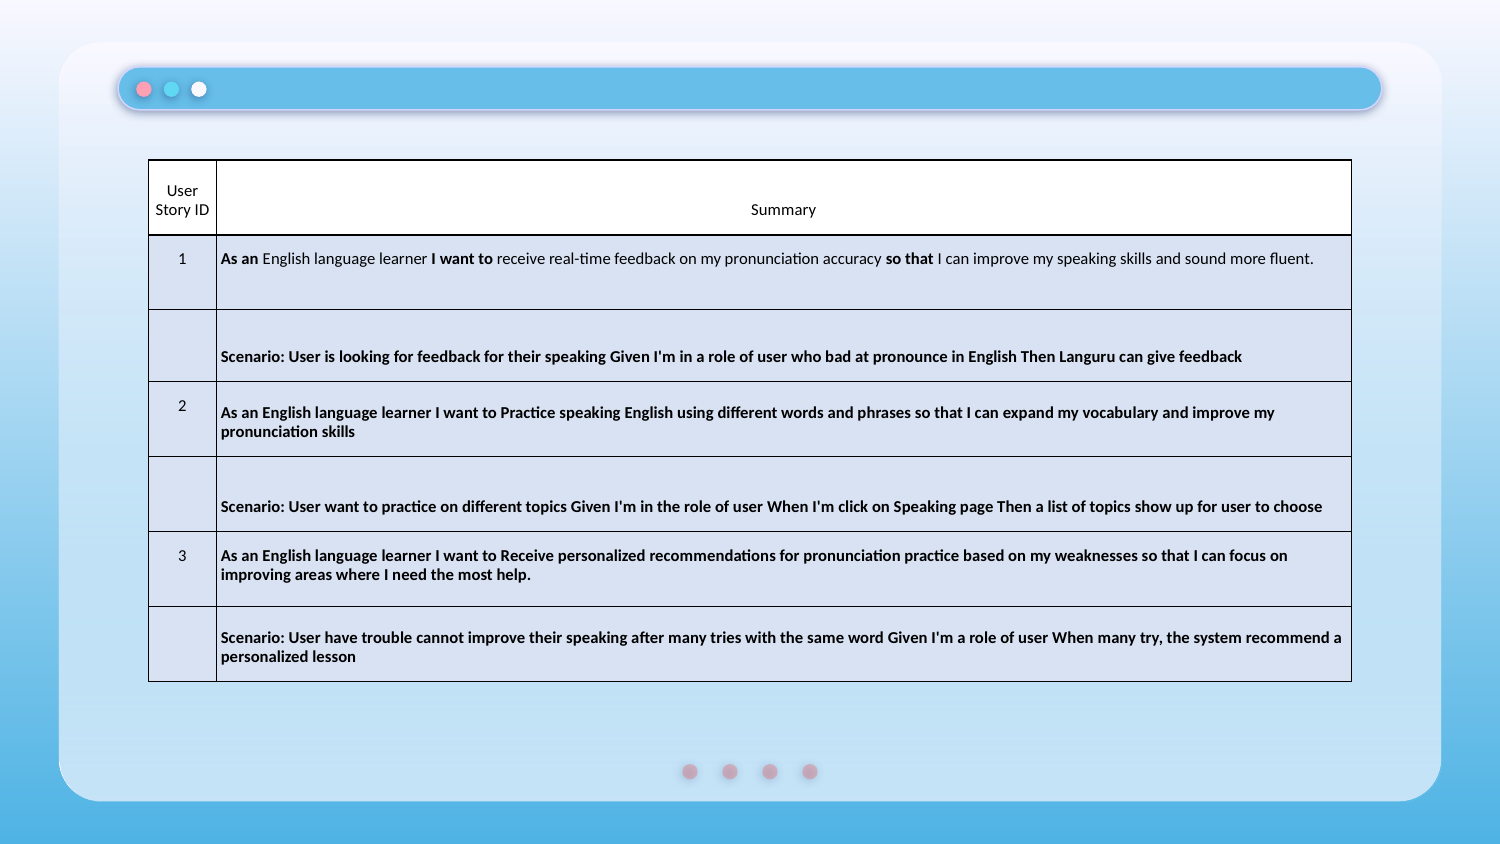

| User Story ID | Summary |
| --- | --- |
| 1 | As an English language learner I want to receive real-time feedback on my pronunciation accuracy so that I can improve my speaking skills and sound more fluent. |
|  | Scenario: User is looking for feedback for their speaking Given I'm in a role of user who bad at pronounce in English Then Languru can give feedback |
| 2 | As an English language learner I want to Practice speaking English using different words and phrases so that I can expand my vocabulary and improve my pronunciation skills |
|  | Scenario: User want to practice on different topics Given I'm in the role of user When I'm click on Speaking page Then a list of topics show up for user to choose |
| 3 | As an English language learner I want to Receive personalized recommendations for pronunciation practice based on my weaknesses so that I can focus on improving areas where I need the most help. |
|  | Scenario: User have trouble cannot improve their speaking after many tries with the same word Given I'm a role of user When many try, the system recommend a personalized lesson |